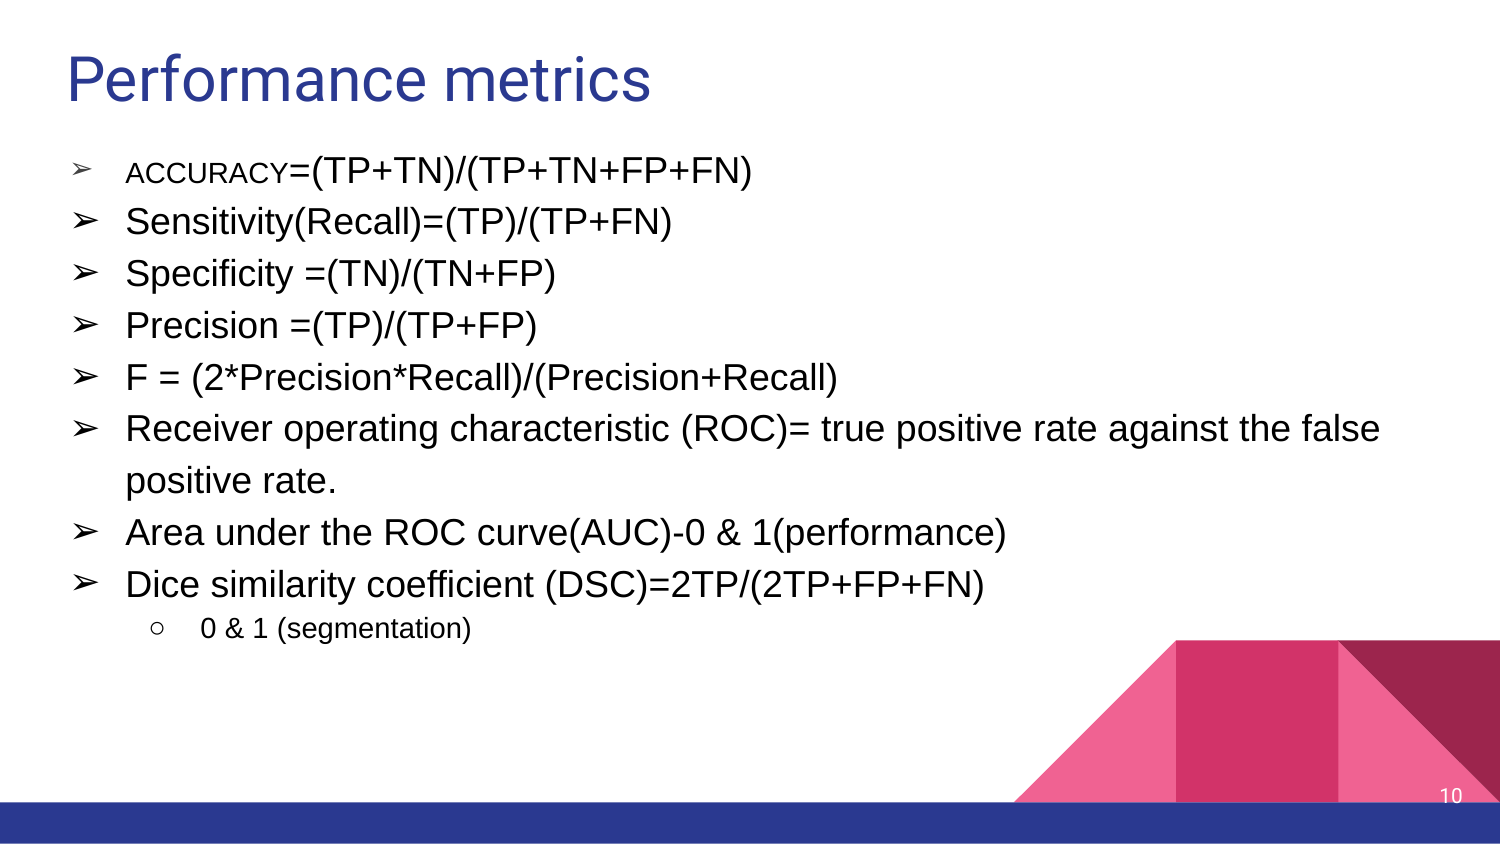

# Performance metrics
ACCURACY=(TP+TN)/(TP+TN+FP+FN)
Sensitivity(Recall)=(TP)/(TP+FN)
Specificity =(TN)/(TN+FP)
Precision =(TP)/(TP+FP)
F = (2*Precision*Recall)/(Precision+Recall)
Receiver operating characteristic (ROC)= true positive rate against the false positive rate.
Area under the ROC curve(AUC)-0 & 1(performance)
Dice similarity coefficient (DSC)=2TP/(2TP+FP+FN)
0 & 1 (segmentation)
10